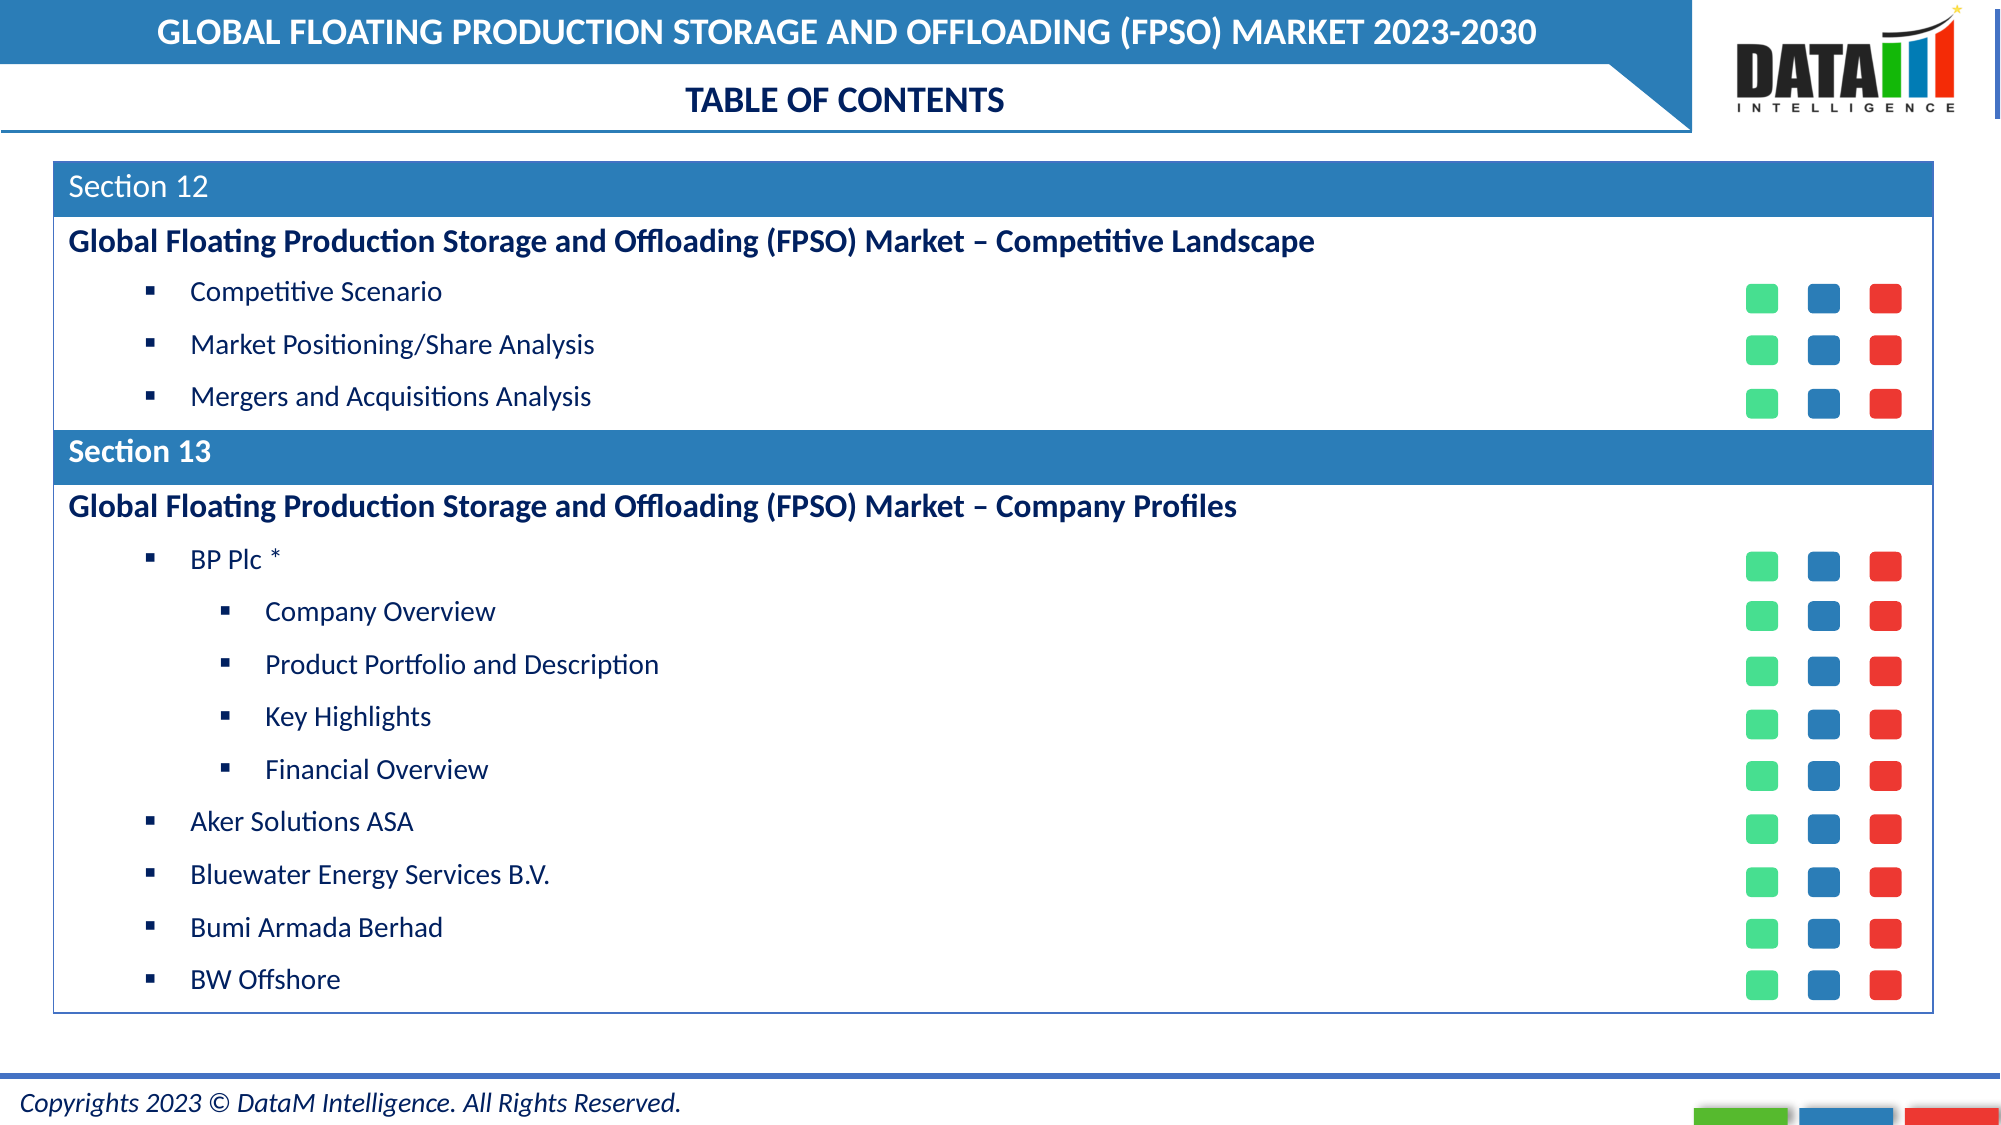

TABLE OF CONTENTS
| Section 12 |  |
| --- | --- |
| Global Floating Production Storage and Offloading (FPSO) Market – Competitive Landscape |  |
| Competitive Scenario |  |
| Market Positioning/Share Analysis |  |
| Mergers and Acquisitions Analysis |  |
| Section 13 |  |
| Global Floating Production Storage and Offloading (FPSO) Market – Company Profiles |  |
| BP Plc \* |  |
| Company Overview |  |
| Product Portfolio and Description |  |
| Key Highlights |  |
| Financial Overview |  |
| Aker Solutions ASA |  |
| Bluewater Energy Services B.V. |  |
| Bumi Armada Berhad |  |
| BW Offshore |  |